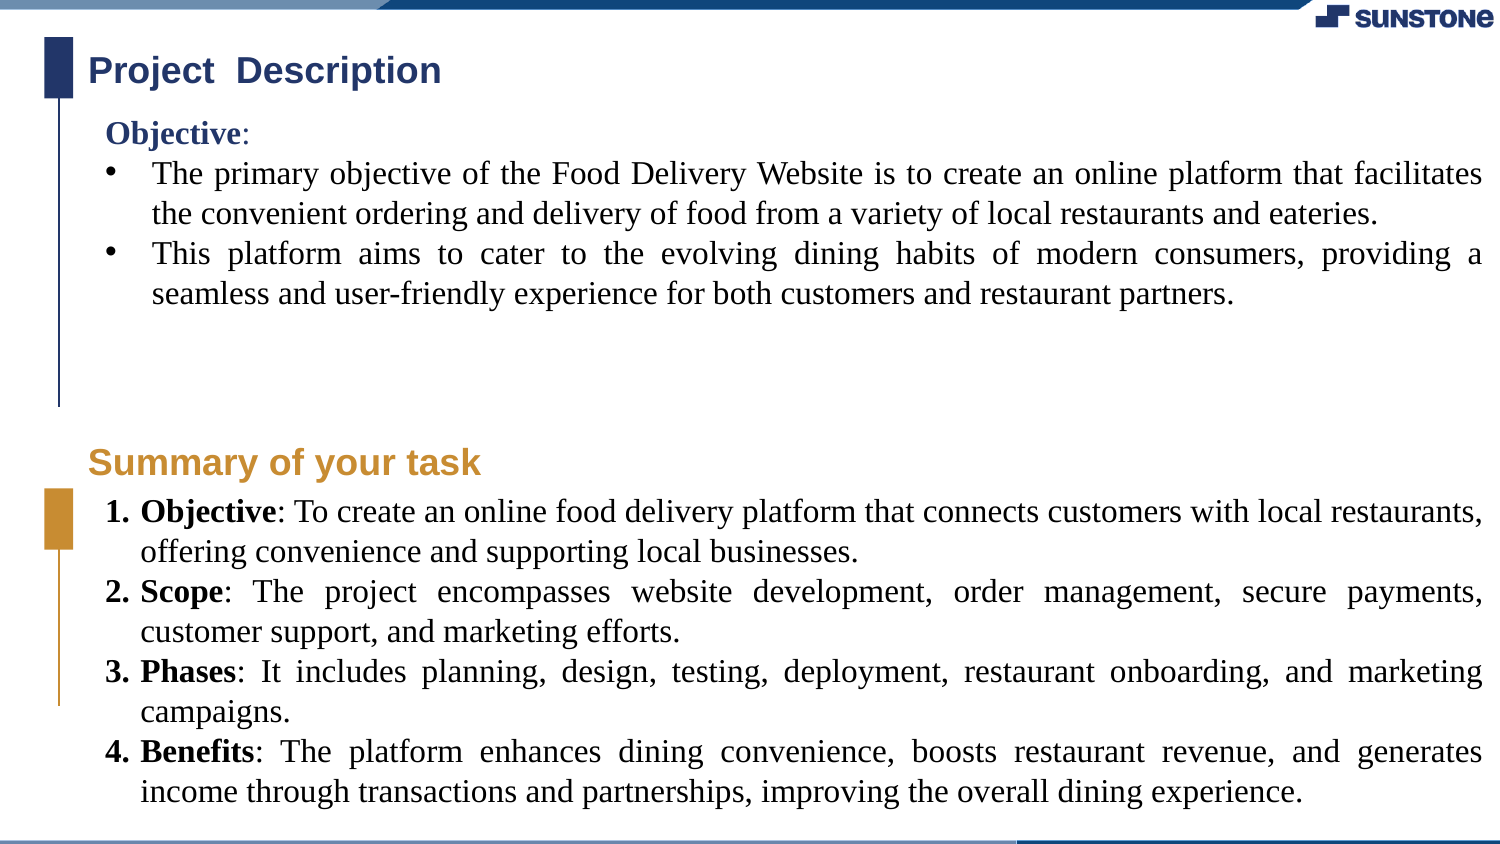

Project  Description
Objective:
The primary objective of the Food Delivery Website is to create an online platform that facilitates the convenient ordering and delivery of food from a variety of local restaurants and eateries.
This platform aims to cater to the evolving dining habits of modern consumers, providing a seamless and user-friendly experience for both customers and restaurant partners.
Summary of your task
Objective: To create an online food delivery platform that connects customers with local restaurants, offering convenience and supporting local businesses.
Scope: The project encompasses website development, order management, secure payments, customer support, and marketing efforts.
Phases: It includes planning, design, testing, deployment, restaurant onboarding, and marketing campaigns.
Benefits: The platform enhances dining convenience, boosts restaurant revenue, and generates income through transactions and partnerships, improving the overall dining experience.